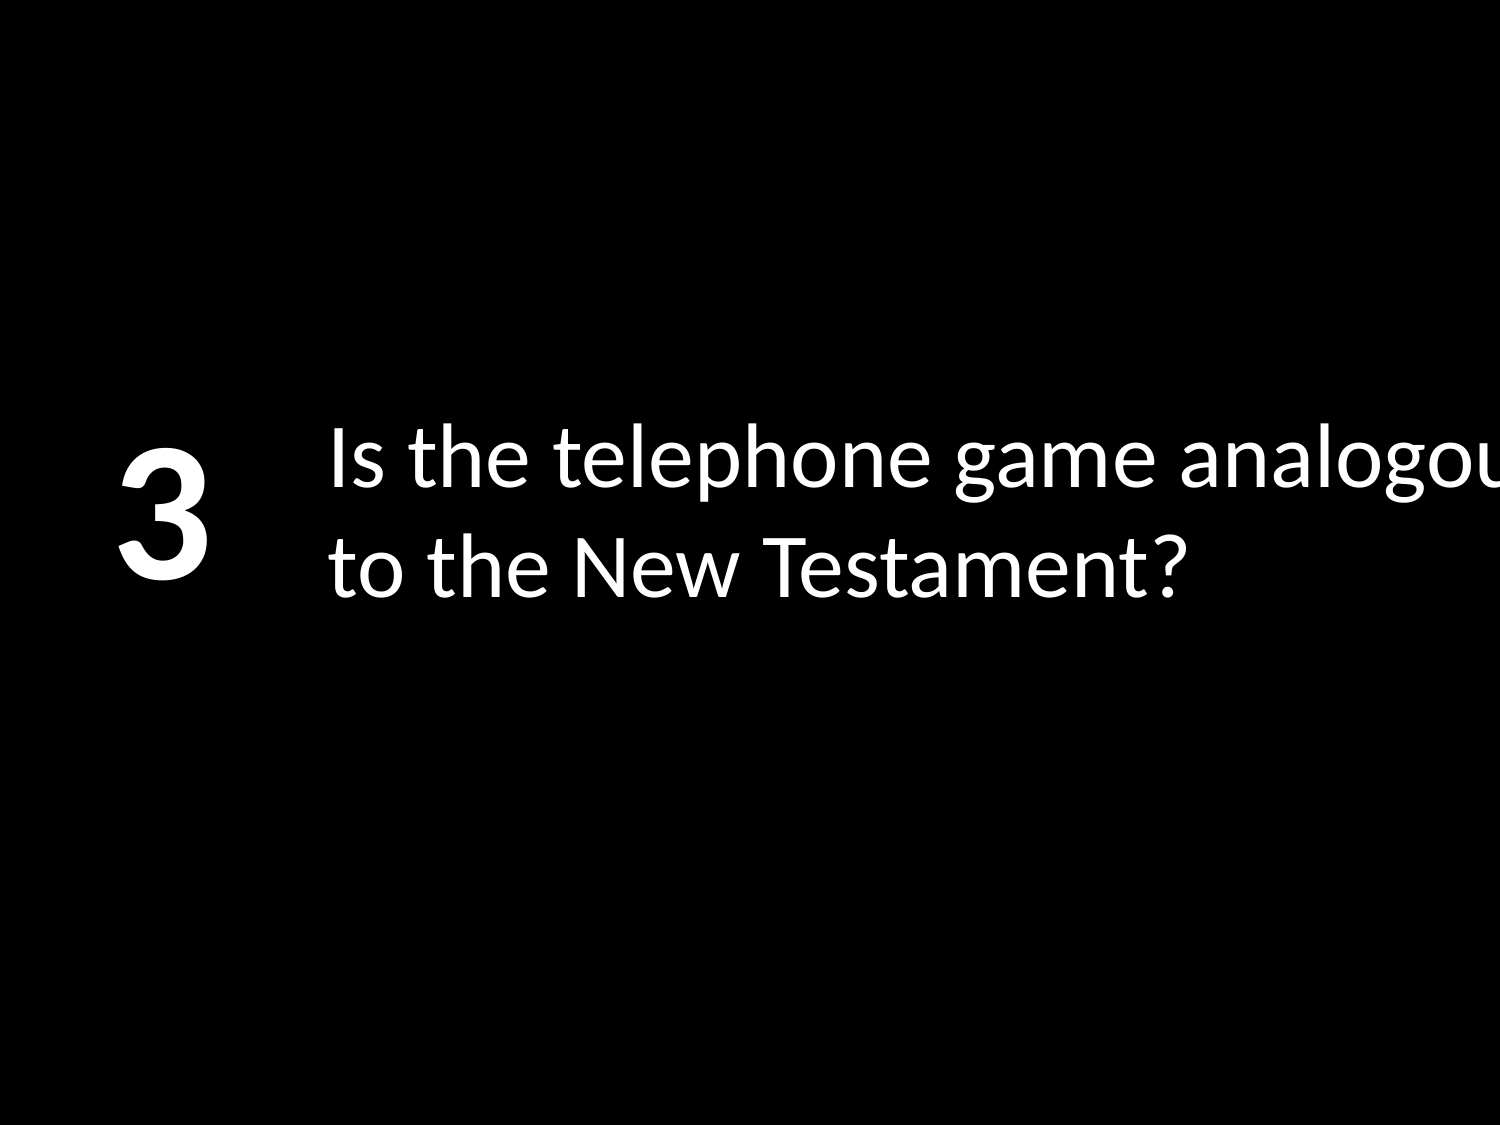

3
# Is the telephone game analogous to the New Testament?